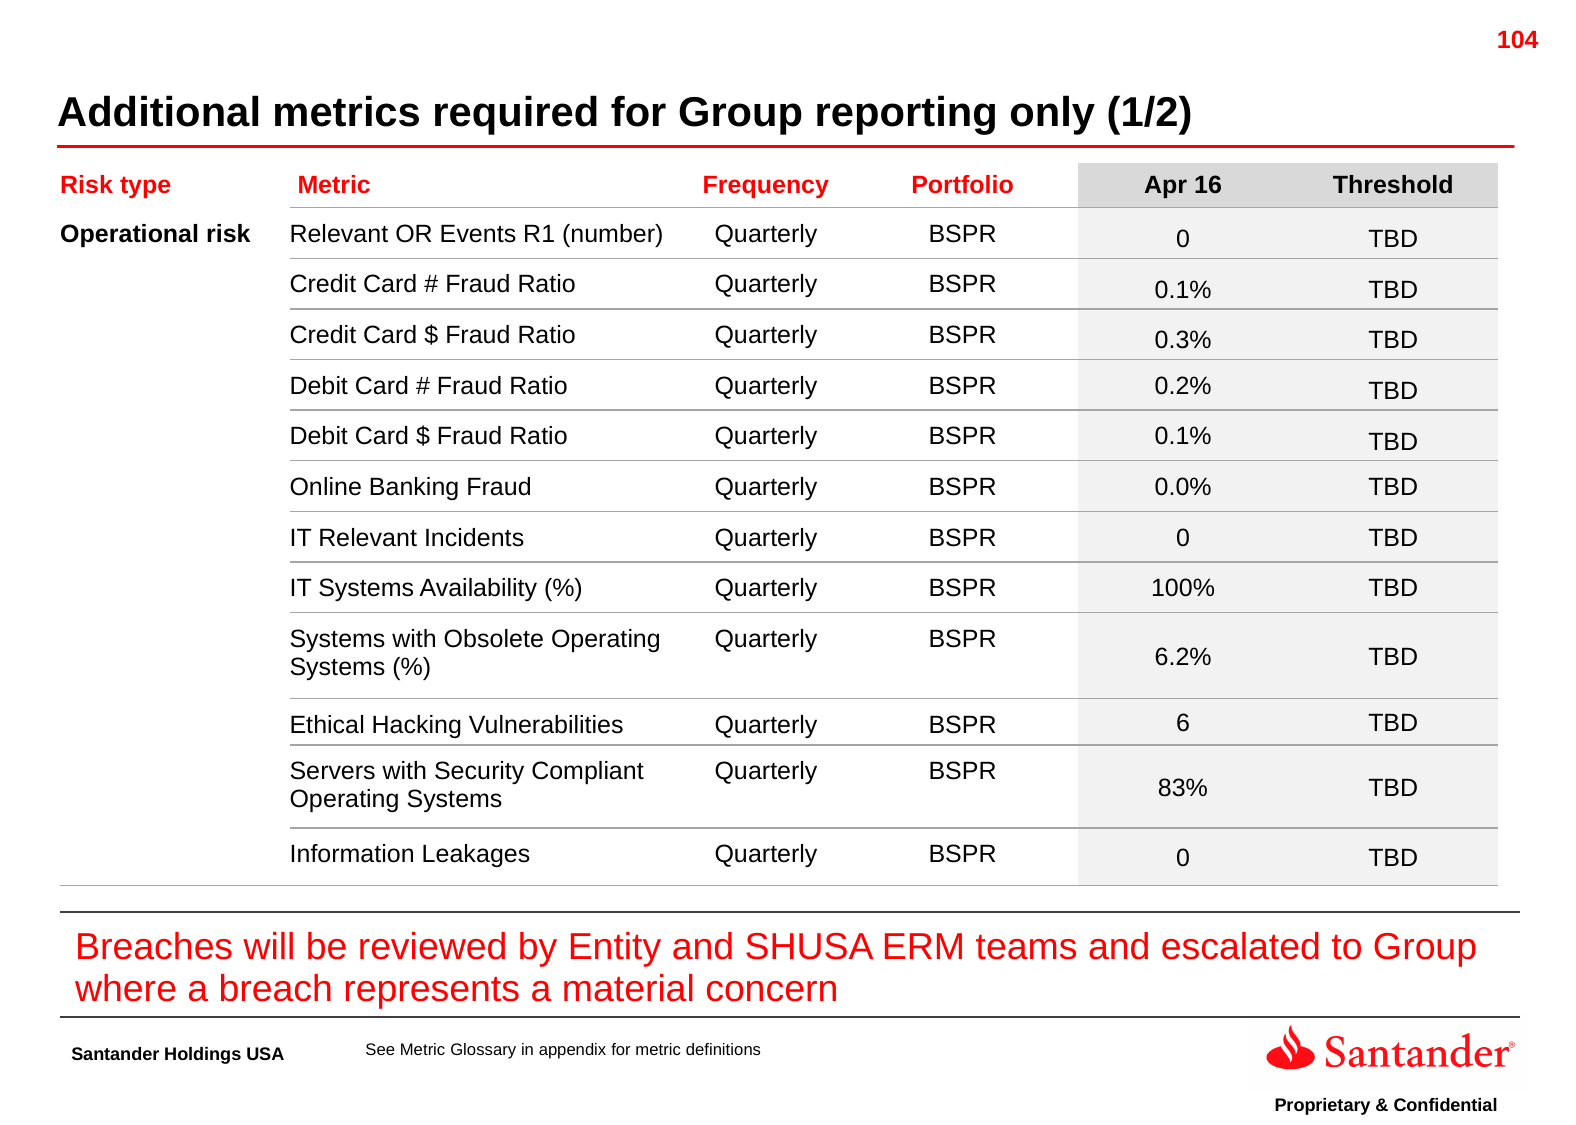

Additional metrics required for Group reporting only (1/2)
| Risk type | Metric | Frequency | Portfolio | Apr 16 | Threshold |
| --- | --- | --- | --- | --- | --- |
| Operational risk | Relevant OR Events R1 (number) | Quarterly | BSPR | 0 | TBD |
|  | Credit Card # Fraud Ratio | Quarterly | BSPR | 0.1% | TBD |
|  | Credit Card $ Fraud Ratio | Quarterly | BSPR | 0.3% | TBD |
|  | Debit Card # Fraud Ratio | Quarterly | BSPR | 0.2% | TBD |
|  | Debit Card $ Fraud Ratio | Quarterly | BSPR | 0.1% | TBD |
|  | Online Banking Fraud | Quarterly | BSPR | 0.0% | TBD |
|  | IT Relevant Incidents | Quarterly | BSPR | 0 | TBD |
|  | IT Systems Availability (%) | Quarterly | BSPR | 100% | TBD |
|  | Systems with Obsolete Operating Systems (%) | Quarterly | BSPR | 6.2% | TBD |
|  | Ethical Hacking Vulnerabilities | Quarterly | BSPR | 6 | TBD |
|  | Servers with Security Compliant Operating Systems | Quarterly | BSPR | 83% | TBD |
|  | Information Leakages | Quarterly | BSPR | 0 | TBD |
| Breaches will be reviewed by Entity and SHUSA ERM teams and escalated to Group where a breach represents a material concern |
| --- |
See Metric Glossary in appendix for metric definitions